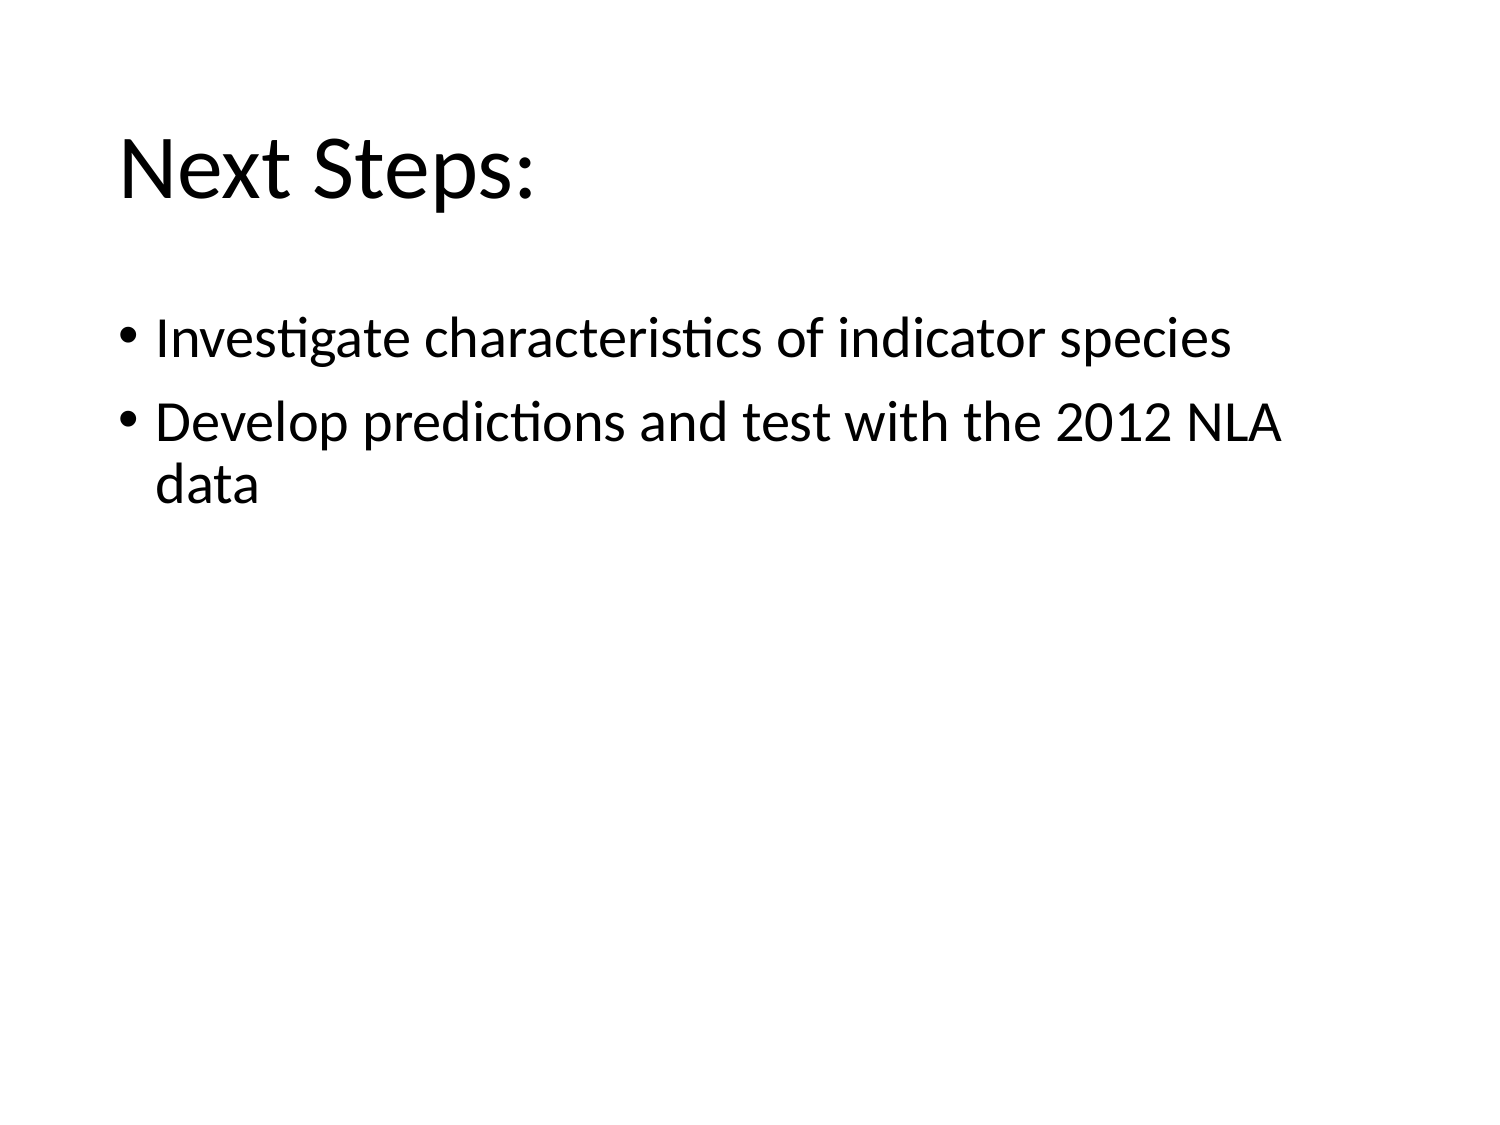

# Next Steps:
Investigate characteristics of indicator species
Develop predictions and test with the 2012 NLA data